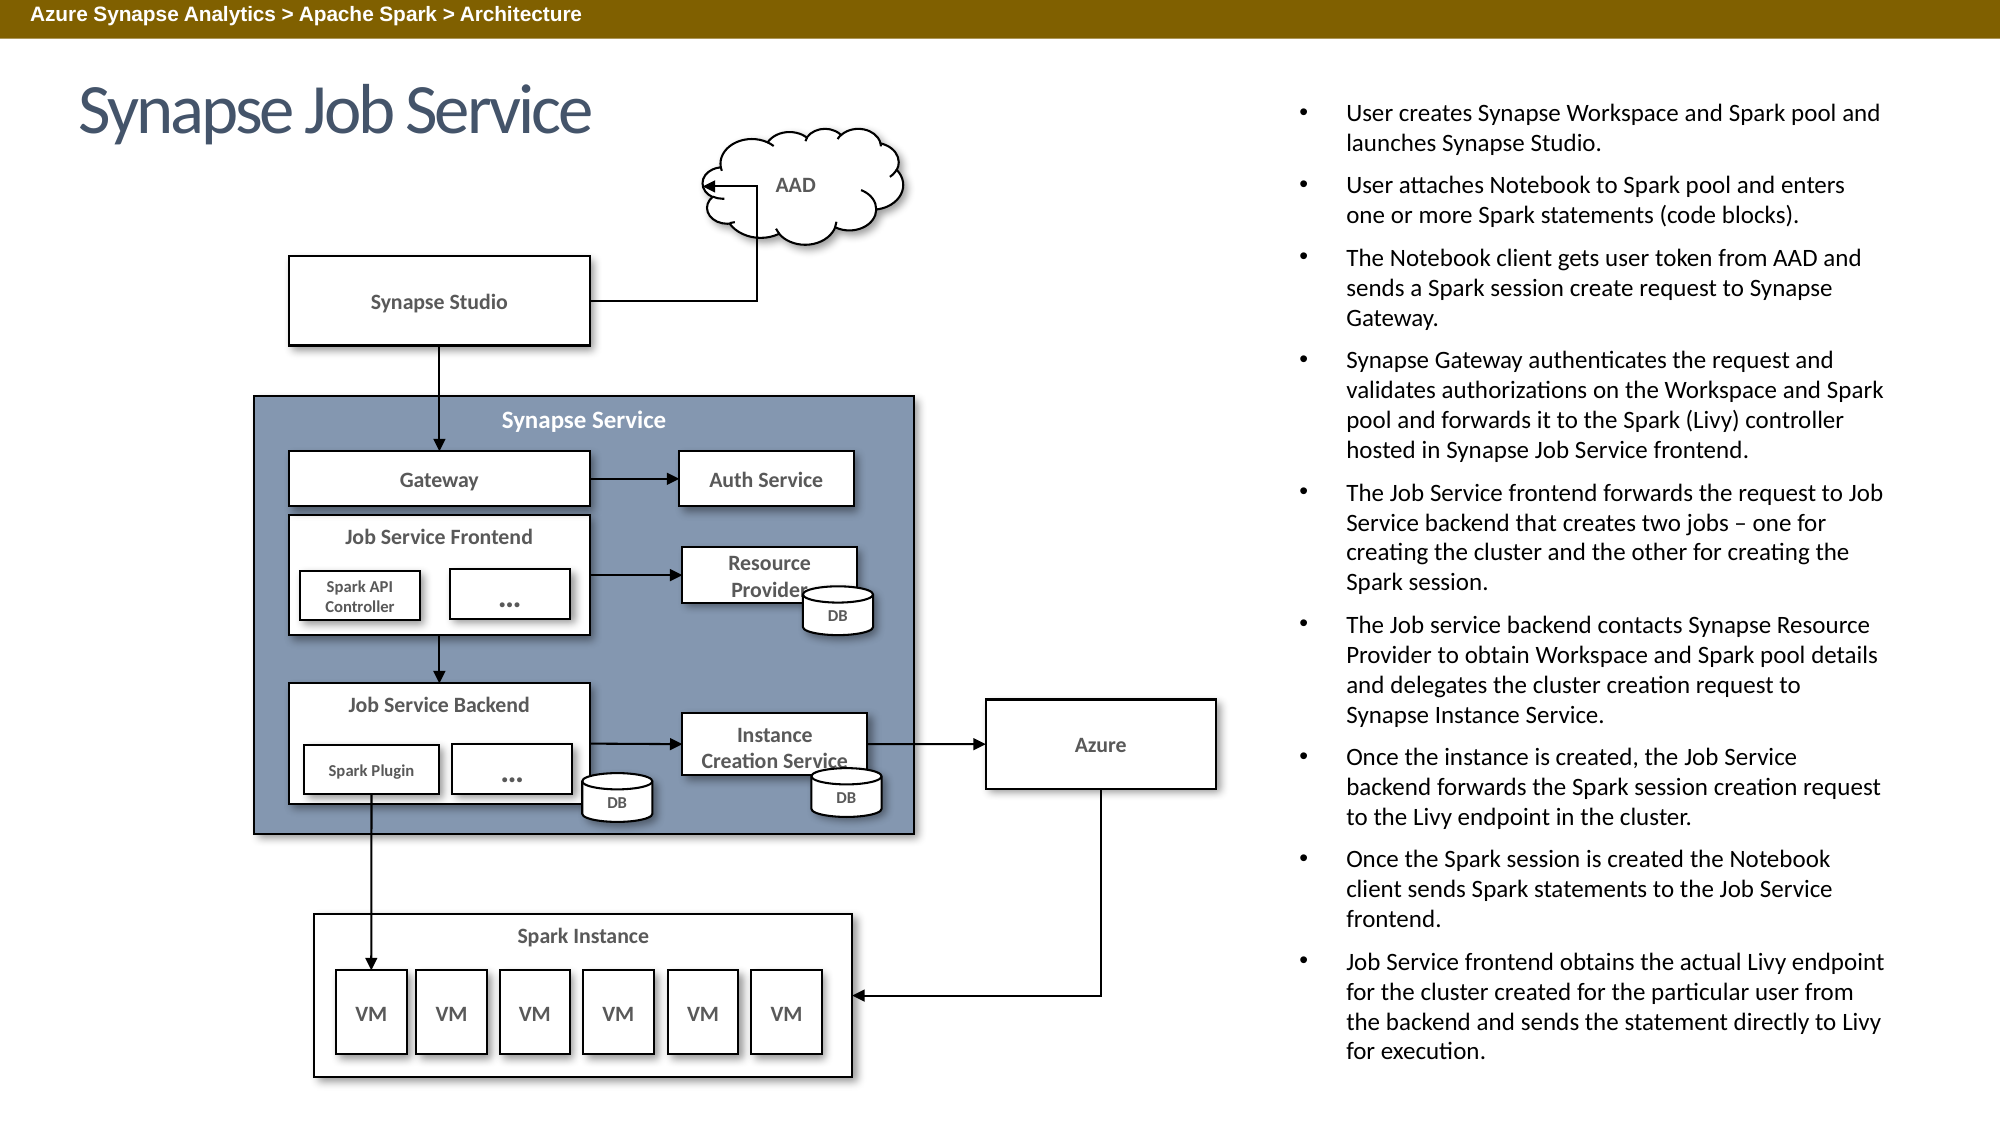

Azure Synapse Analytics > Apache Spark > Architecture
Synapse Job Service
User creates Synapse Workspace and Spark pool and launches Synapse Studio.
User attaches Notebook to Spark pool and enters one or more Spark statements (code blocks).
The Notebook client gets user token from AAD and sends a Spark session create request to Synapse Gateway.
Synapse Gateway authenticates the request and validates authorizations on the Workspace and Spark pool and forwards it to the Spark (Livy) controller hosted in Synapse Job Service frontend.
The Job Service frontend forwards the request to Job Service backend that creates two jobs – one for creating the cluster and the other for creating the Spark session.
The Job service backend contacts Synapse Resource Provider to obtain Workspace and Spark pool details and delegates the cluster creation request to Synapse Instance Service.
Once the instance is created, the Job Service backend forwards the Spark session creation request to the Livy endpoint in the cluster.
Once the Spark session is created the Notebook client sends Spark statements to the Job Service frontend.
Job Service frontend obtains the actual Livy endpoint for the cluster created for the particular user from the backend and sends the statement directly to Livy for execution.

AAD
Synapse Studio
Synapse Service
Gateway
Auth Service
Job Service Frontend
Resource Provider
…
Spark API Controller
DB
Job Service Backend
Azure
Instance Creation Service
…
Spark Plugin
DB
DB
Spark Instance
VM
VM
VM
VM
VM
VM